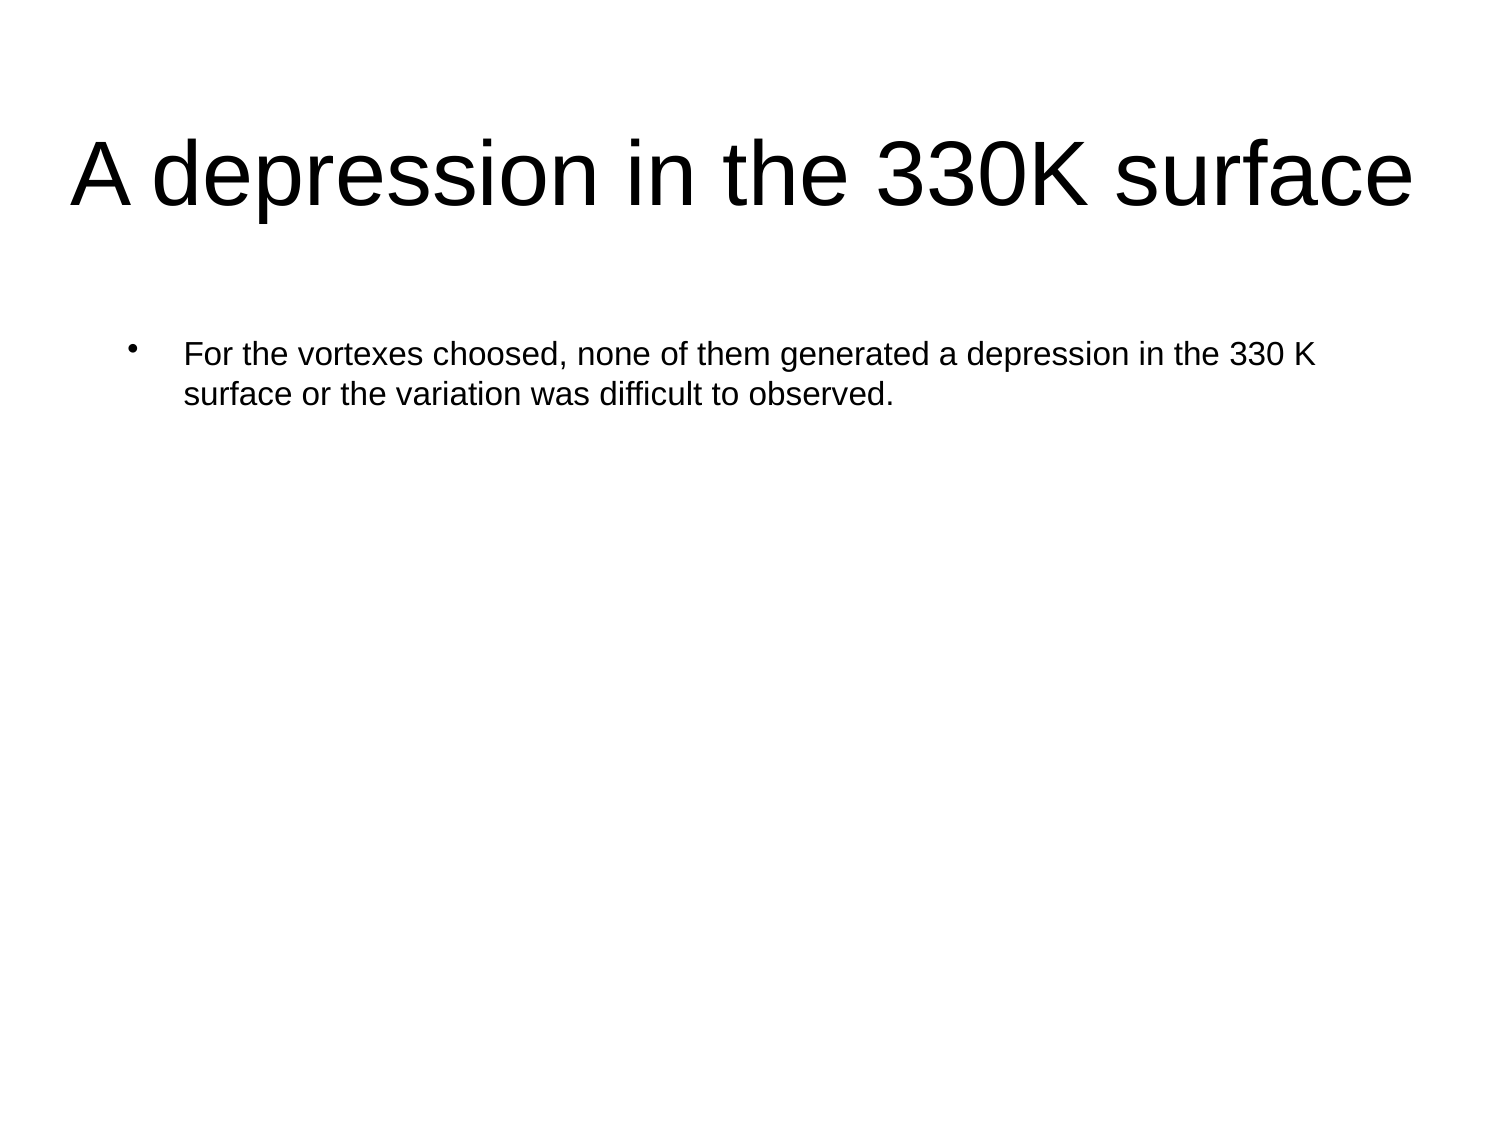

# A depression in the 330K surface
For the vortexes choosed, none of them generated a depression in the 330 K surface or the variation was difficult to observed.